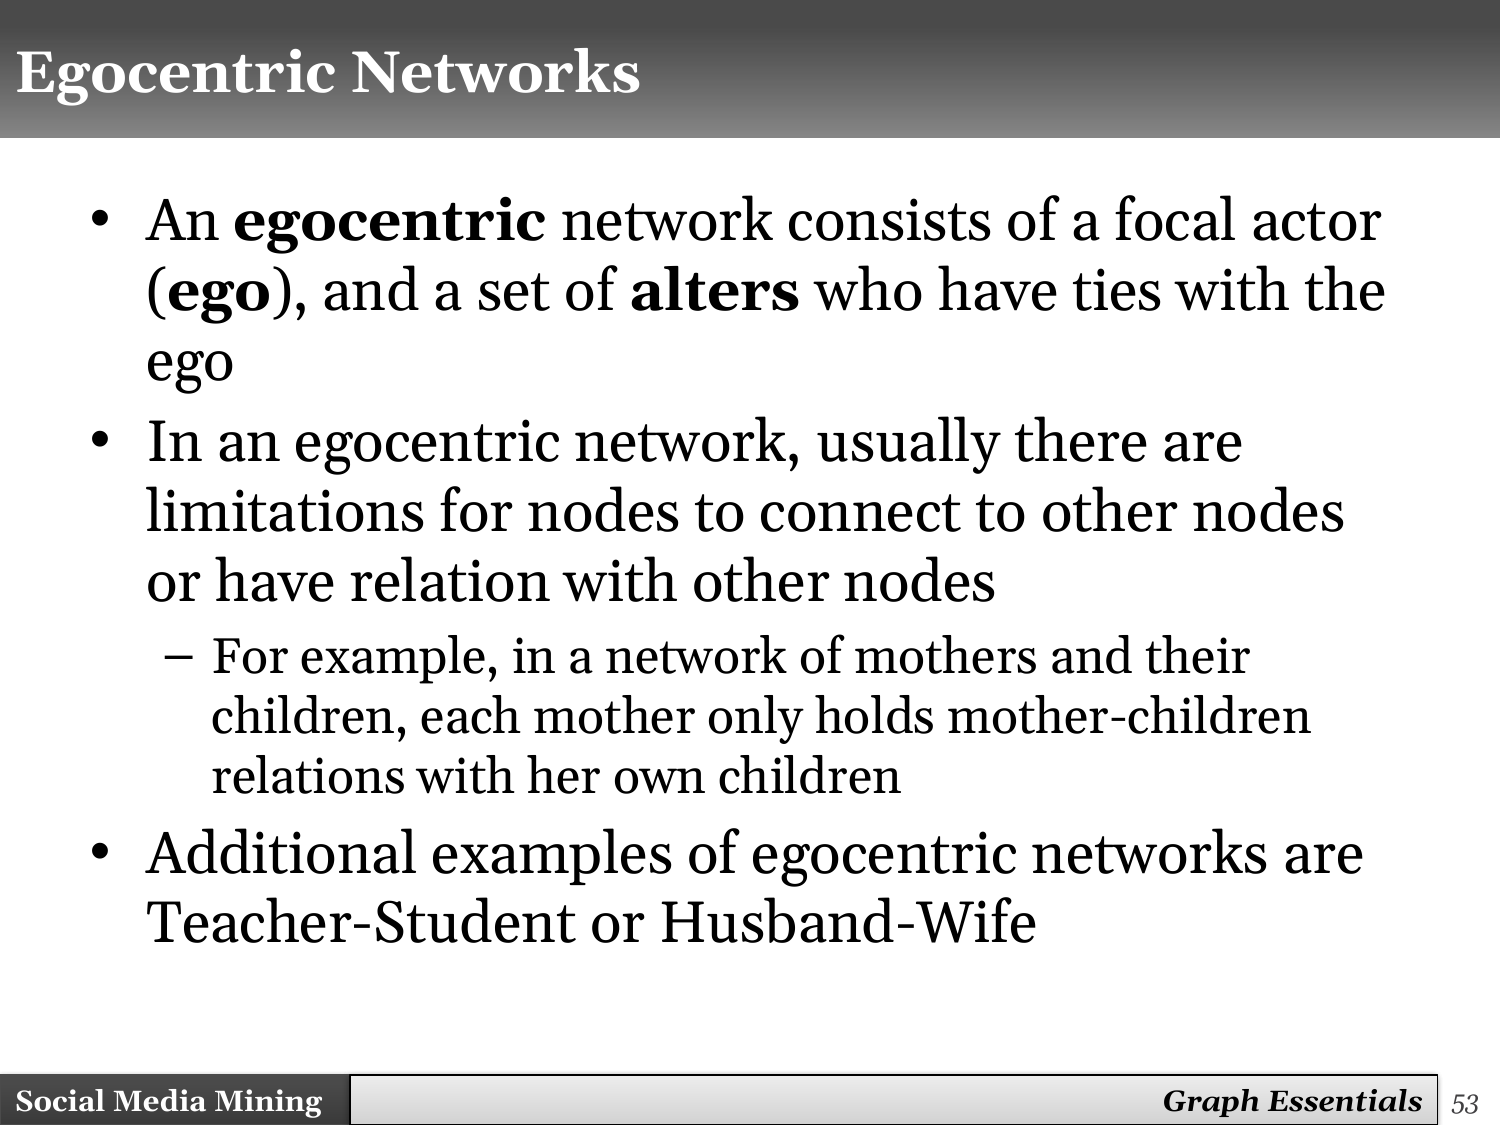

# Egocentric Networks
An egocentric network consists of a focal actor (ego), and a set of alters who have ties with the ego
In an egocentric network, usually there are limitations for nodes to connect to other nodes or have relation with other nodes
For example, in a network of mothers and their children, each mother only holds mother-children relations with her own children
Additional examples of egocentric networks are Teacher-Student or Husband-Wife